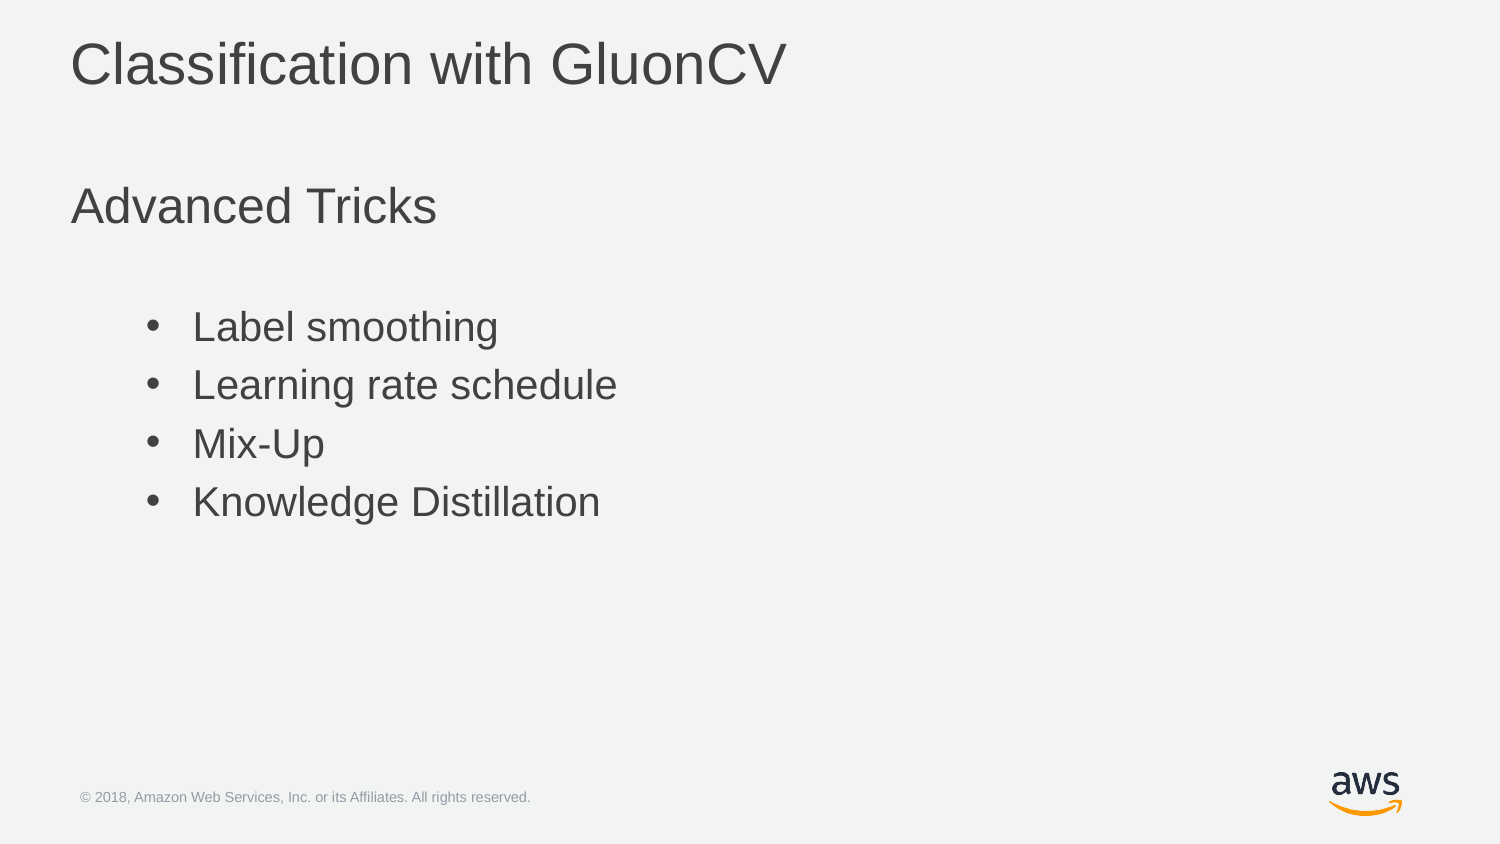

# Classification with GluonCV
Advanced Tricks

Label smoothing
Learning rate schedule
Mix-Up
Knowledge Distillation